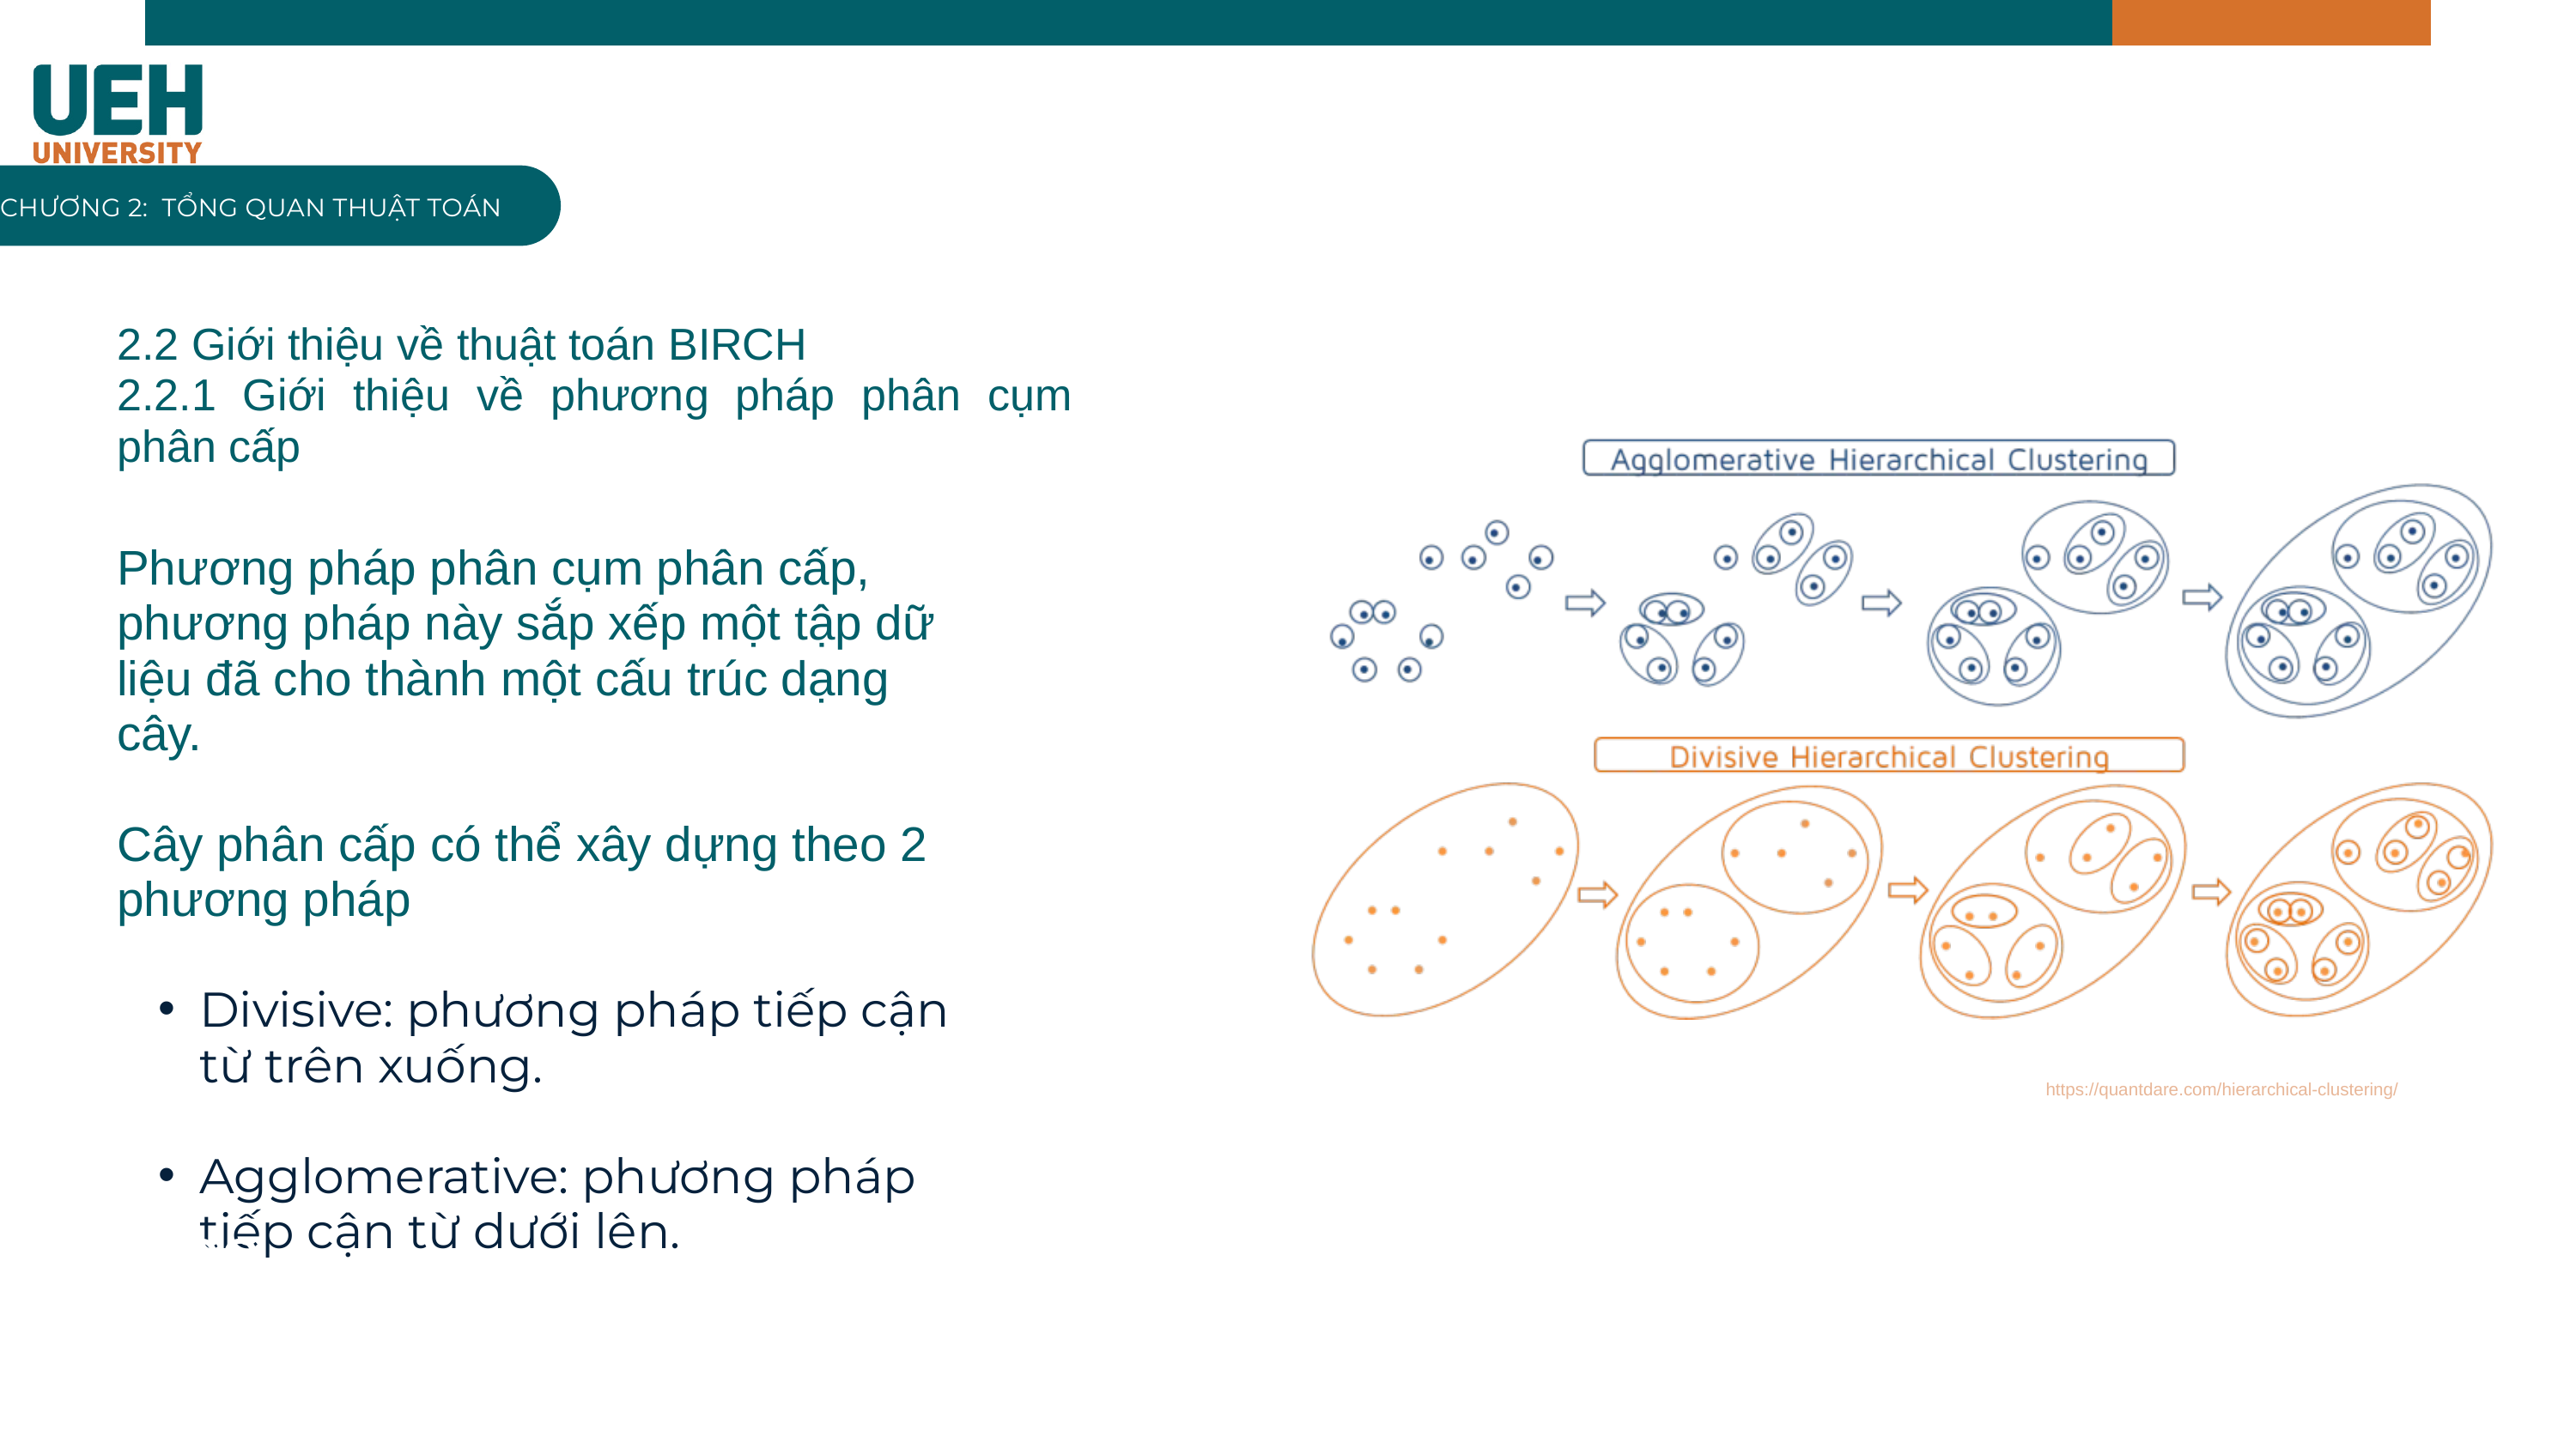

INFOGRAPHIC

CHƯƠNG 2:  TỔNG QUAN THUẬT TOÁN

2.2 Giới thiệu về thuật toán BIRCH
2.2.1 Giới thiệu về phương pháp phân cụm phân cấp

Phương pháp phân cụm phân cấp, phương pháp này sắp xếp một tập dữ liệu đã cho thành một cấu trúc dạng cây.

Cây phân cấp có thể xây dựng theo 2 phương pháp

Divisive: phương pháp tiếp cận từ trên xuống.

Agglomerative: phương pháp tiếp cận từ dưới lên.
https://quantdare.com/hierarchical-clustering/
02